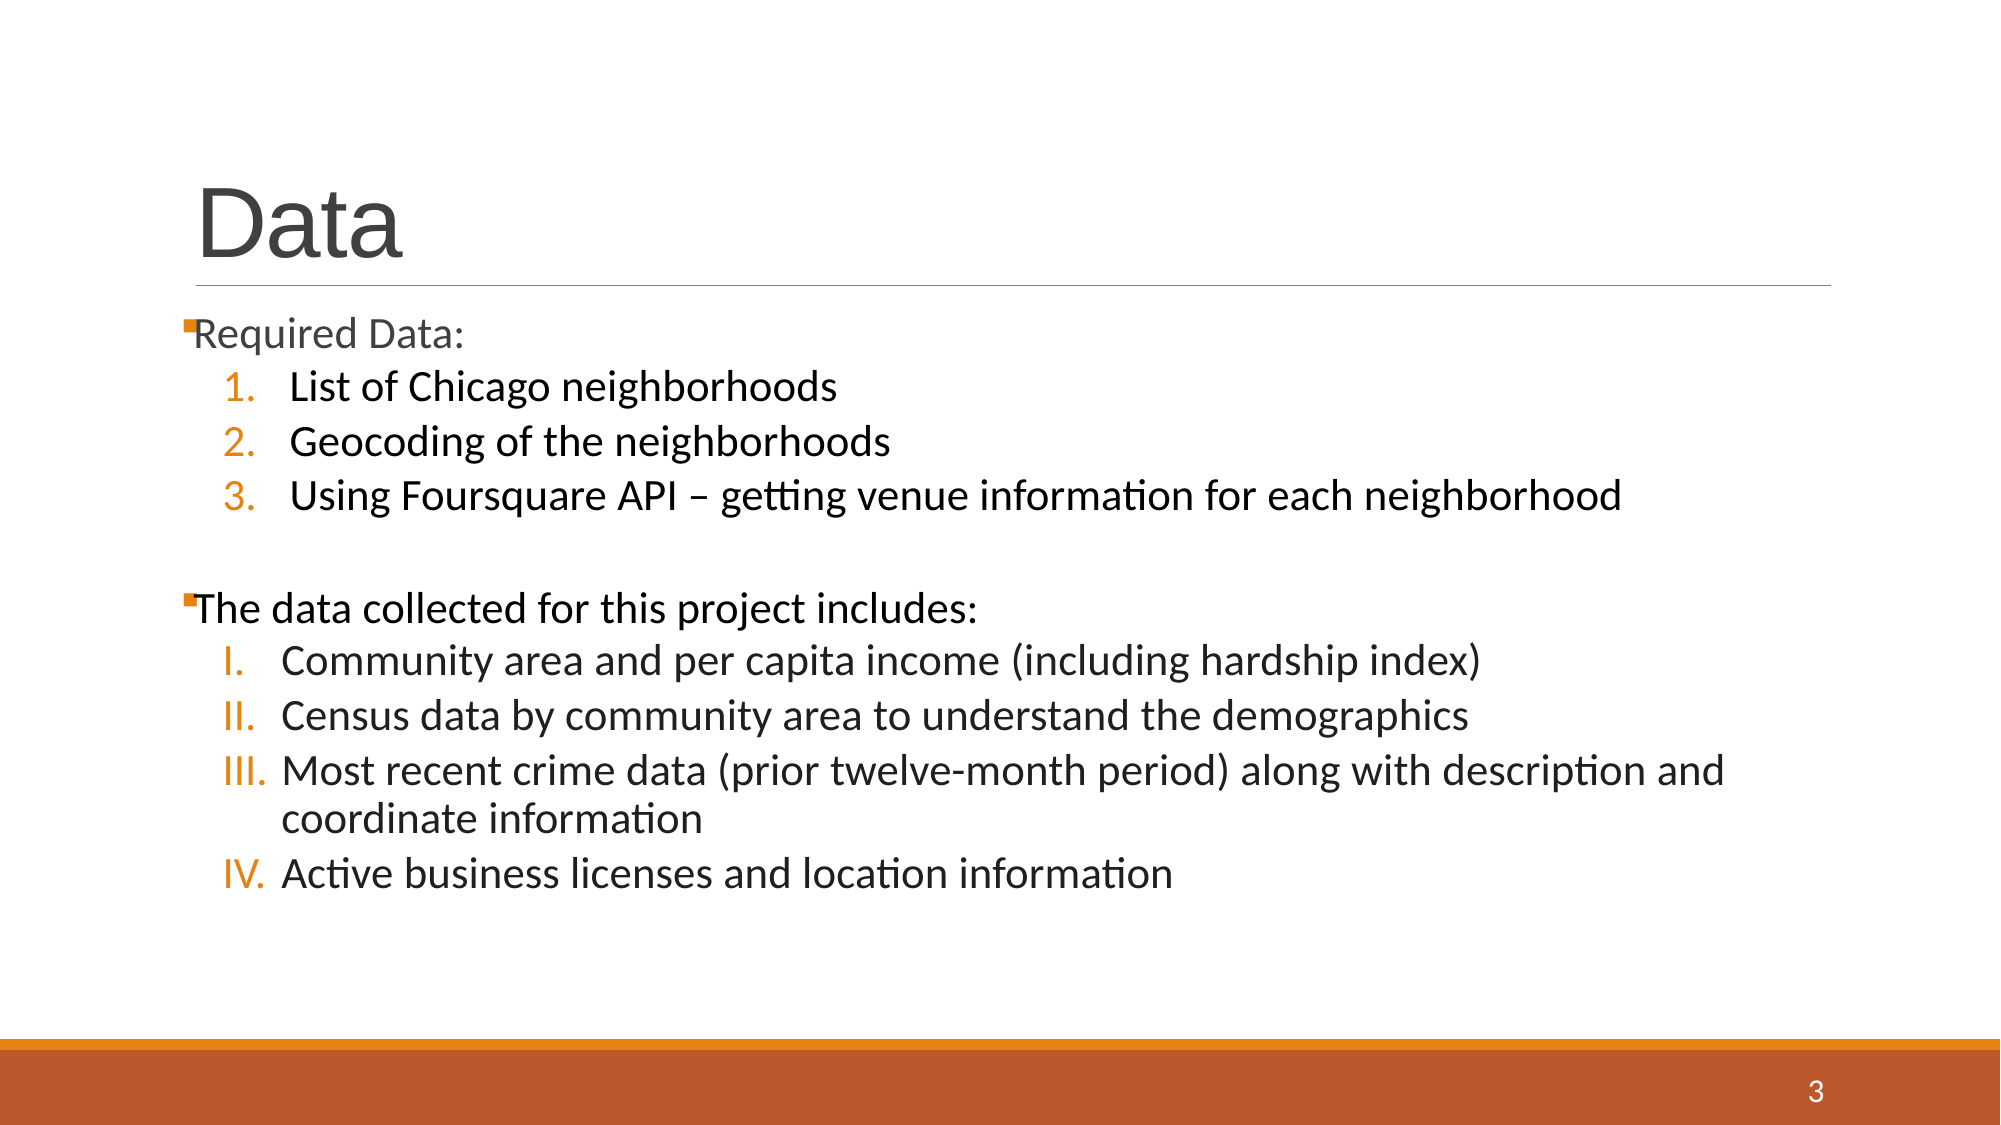

# Data
Required Data:
List of Chicago neighborhoods
Geocoding of the neighborhoods
Using Foursquare API – getting venue information for each neighborhood

The data collected for this project includes:
Community area and per capita income (including hardship index)
Census data by community area to understand the demographics
Most recent crime data (prior twelve-month period) along with description and coordinate information
Active business licenses and location information

3